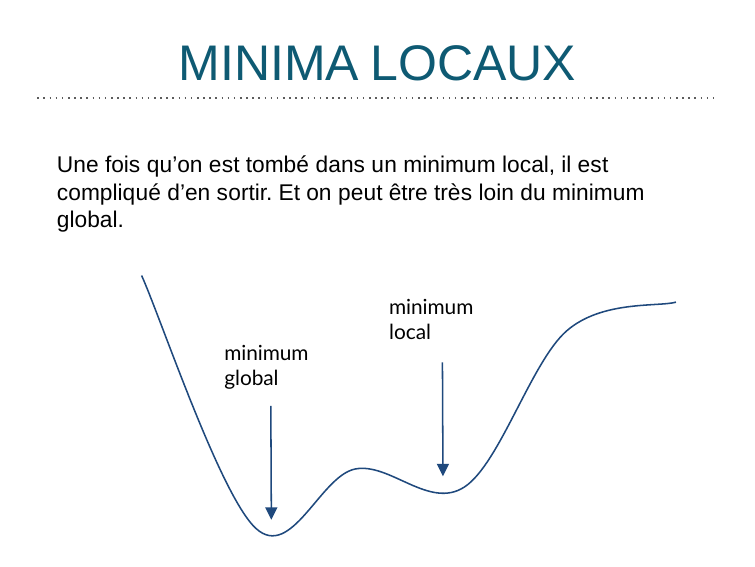

# MINIMA LOCAUX
Une fois qu’on est tombé dans un minimum local, il est compliqué d’en sortir. Et on peut être très loin du minimum global.

minimum local
minimum global